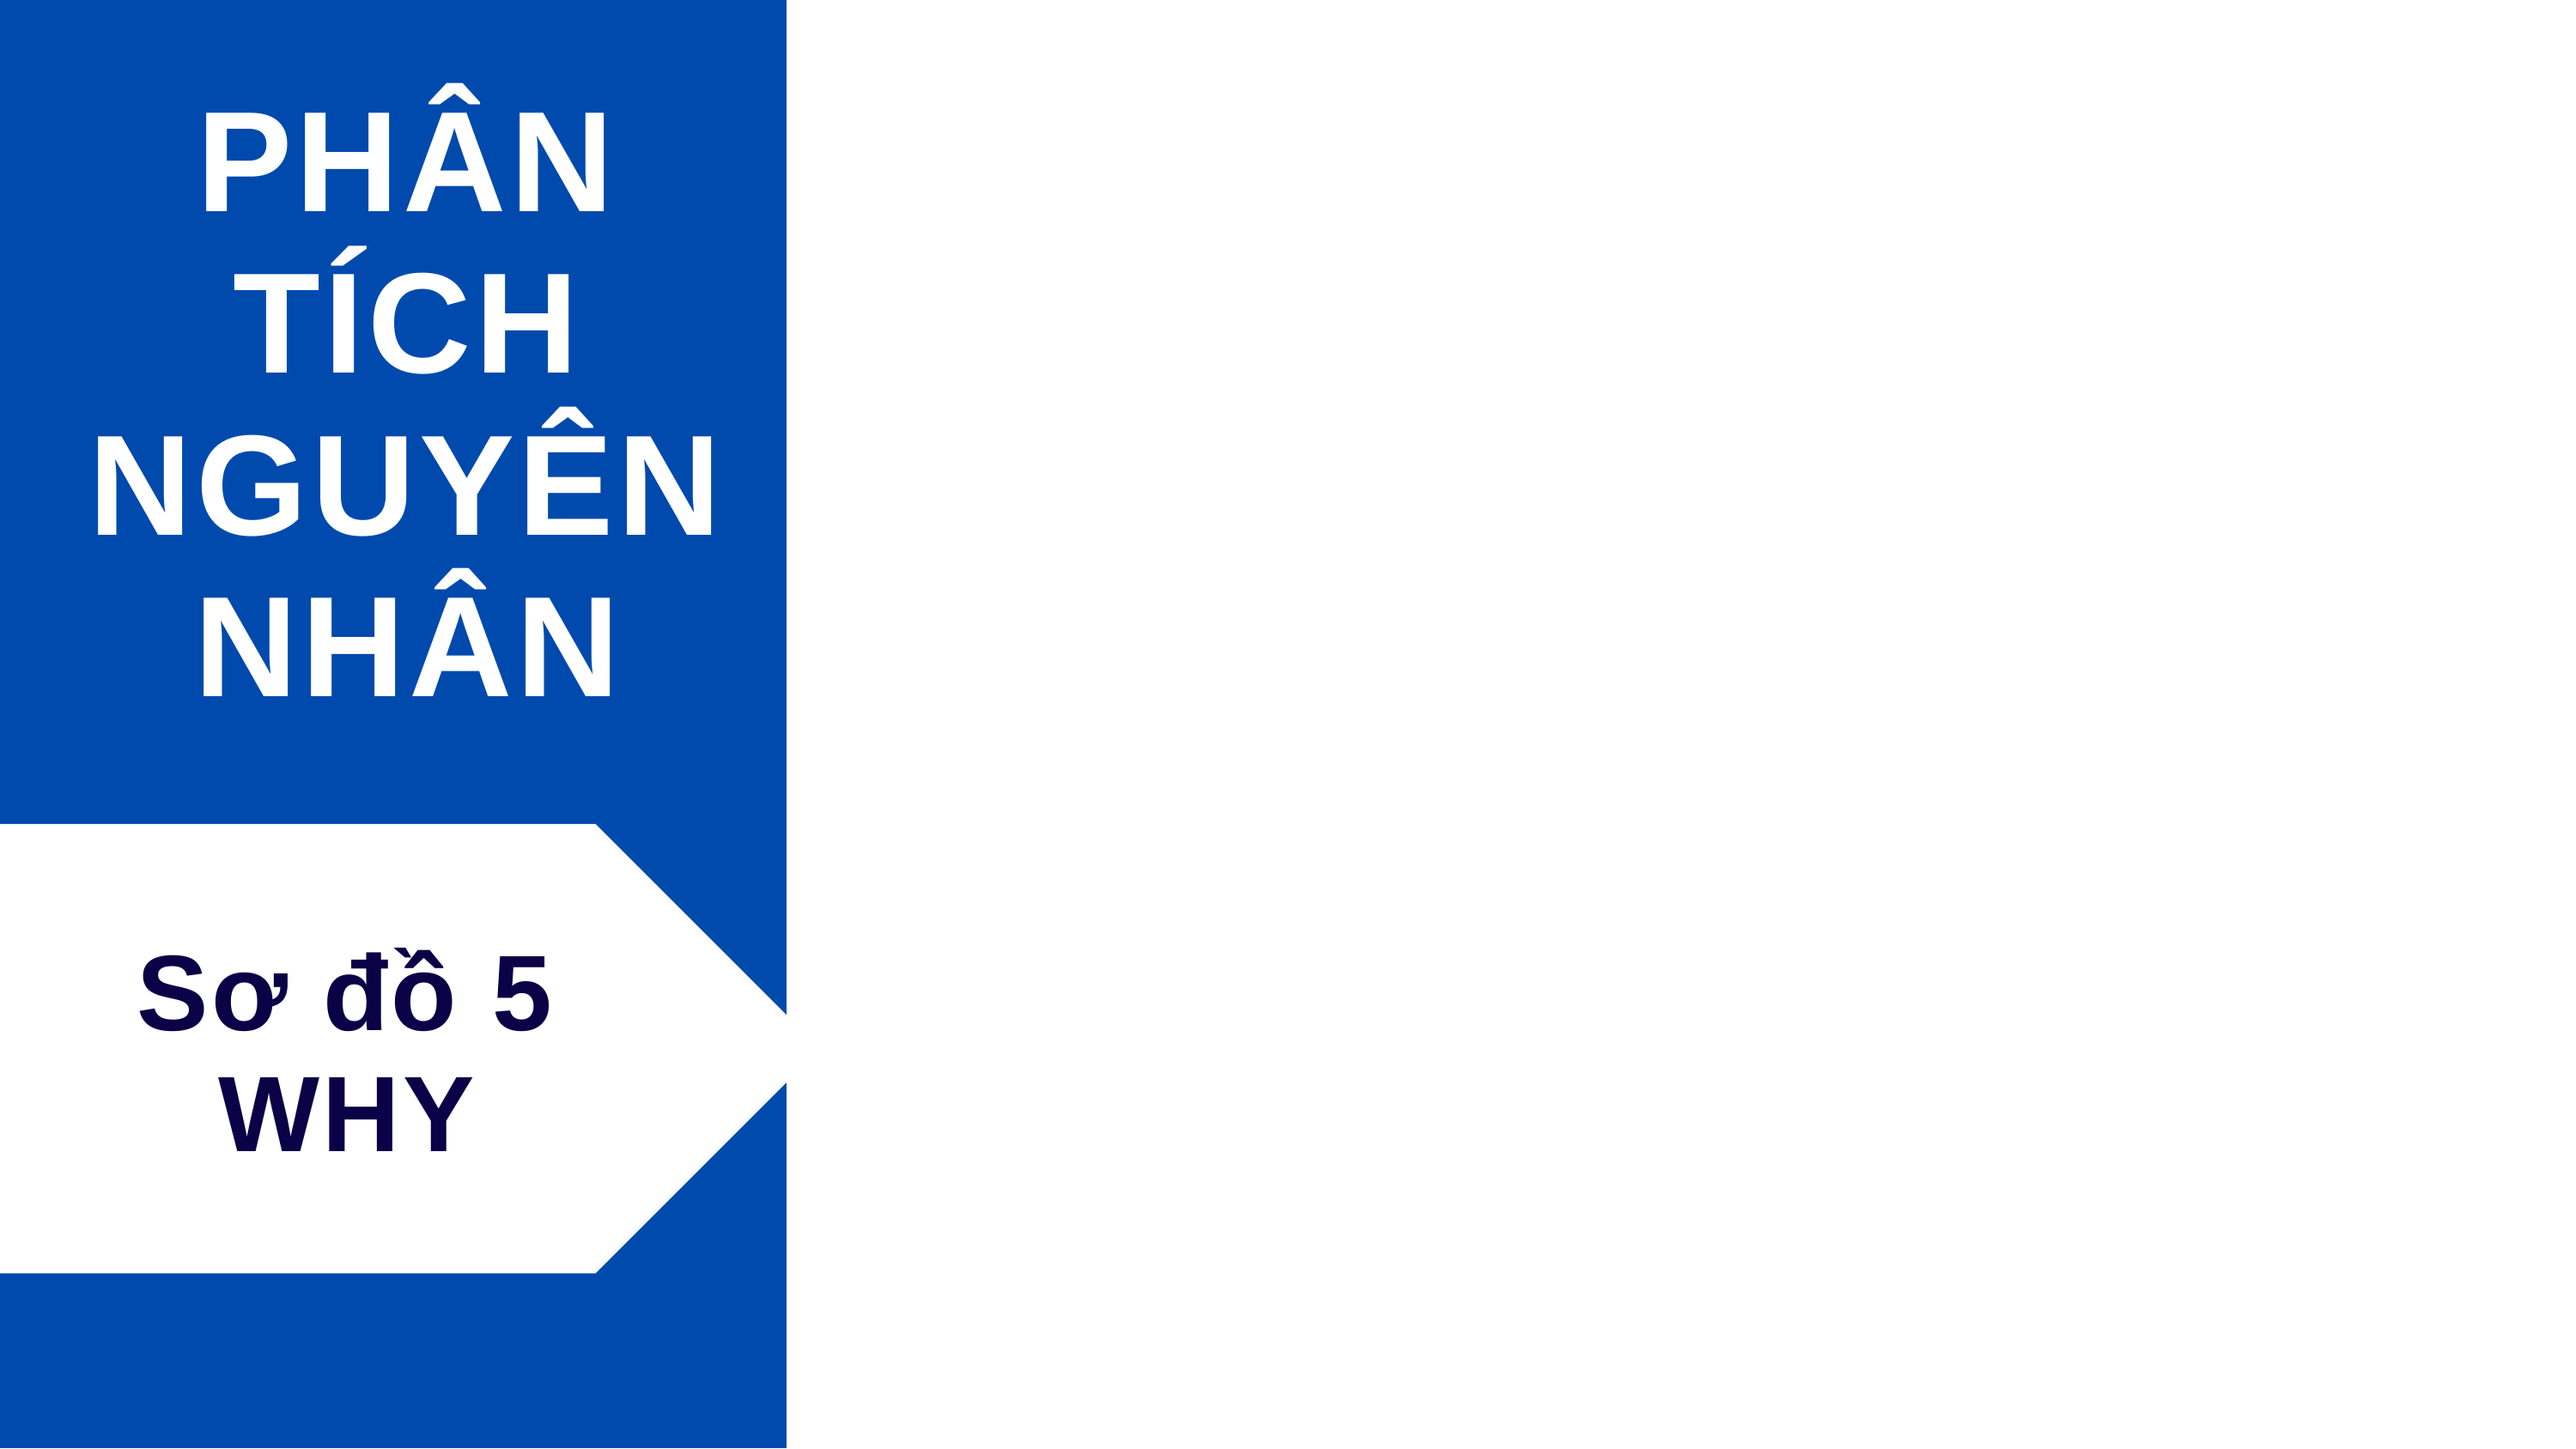

PHÂN TÍCH NGUYÊN NHÂN

Sơ đồ 5 WHY